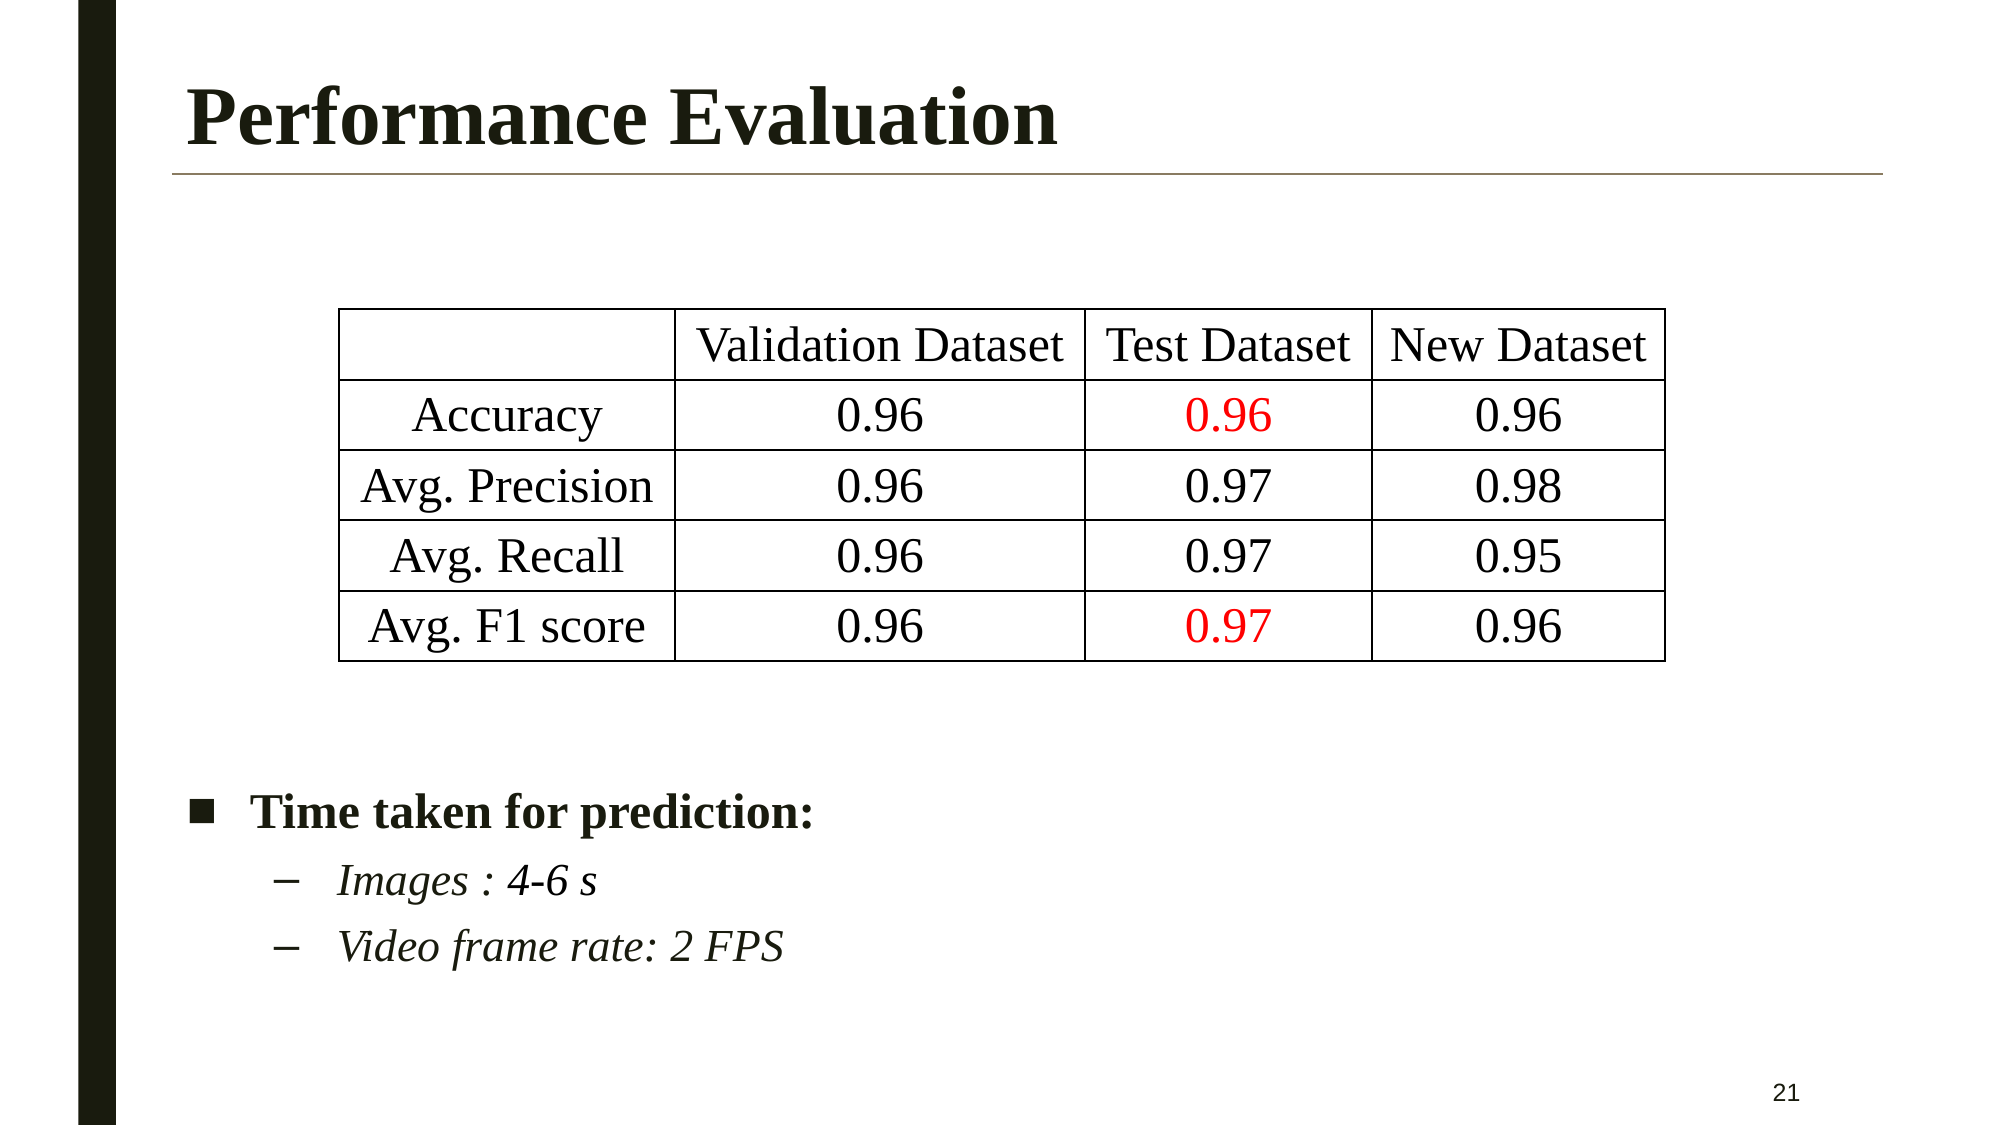

# Performance Evaluation

Time taken for prediction:
Images : 4-6 s
Video frame rate: 2 FPS
|  | Validation Dataset | Test Dataset | New Dataset |
| --- | --- | --- | --- |
| Accuracy | 0.96 | 0.96 | 0.96 |
| Avg. Precision | 0.96 | 0.97 | 0.98 |
| Avg. Recall | 0.96 | 0.97 | 0.95 |
| Avg. F1 score | 0.96 | 0.97 | 0.96 |
21